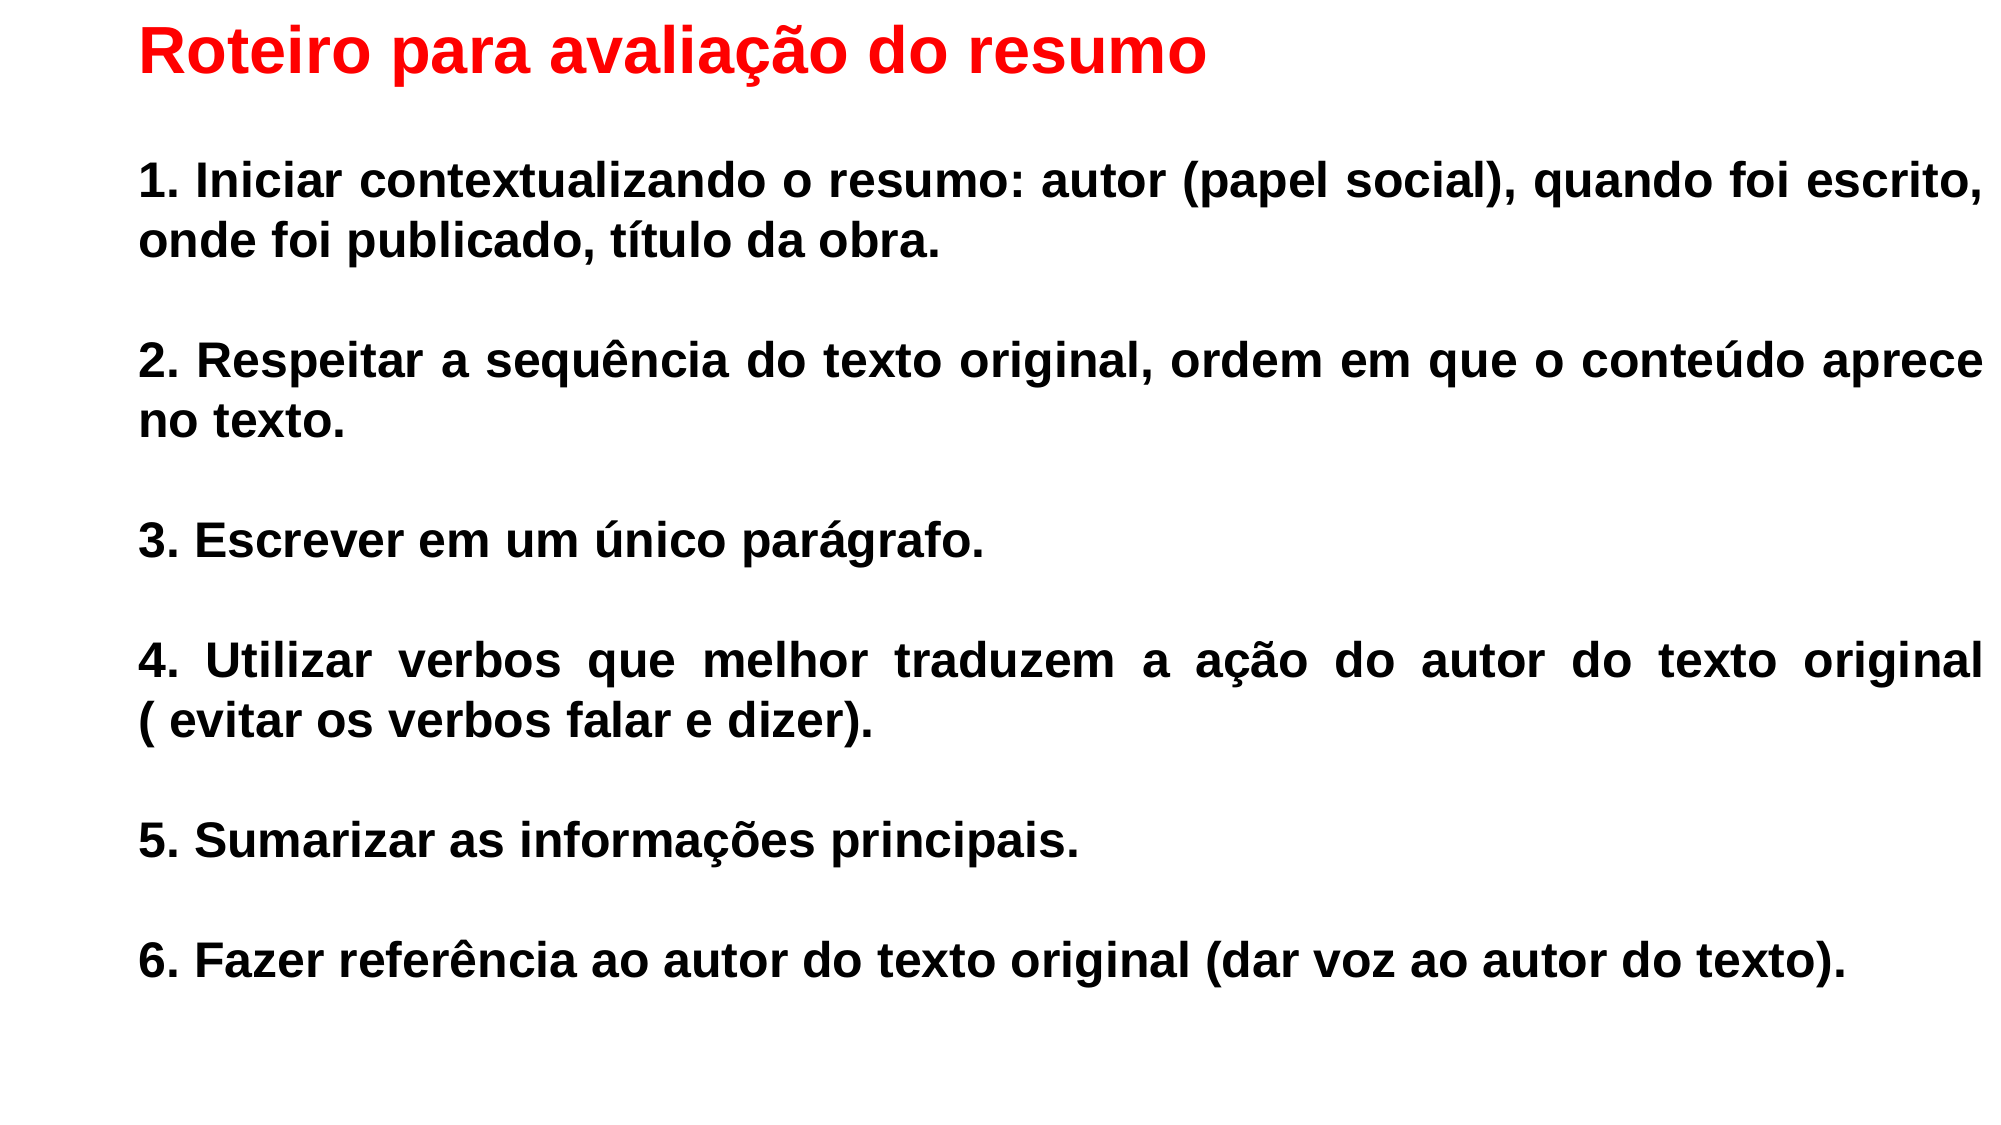

Roteiro para avaliação do resumo

1. Iniciar contextualizando o resumo: autor (papel social), quando foi escrito, onde foi publicado, título da obra.

2. Respeitar a sequência do texto original, ordem em que o conteúdo aprece no texto.

3. Escrever em um único parágrafo.

4. Utilizar verbos que melhor traduzem a ação do autor do texto original ( evitar os verbos falar e dizer).

5. Sumarizar as informações principais.

6. Fazer referência ao autor do texto original (dar voz ao autor do texto).